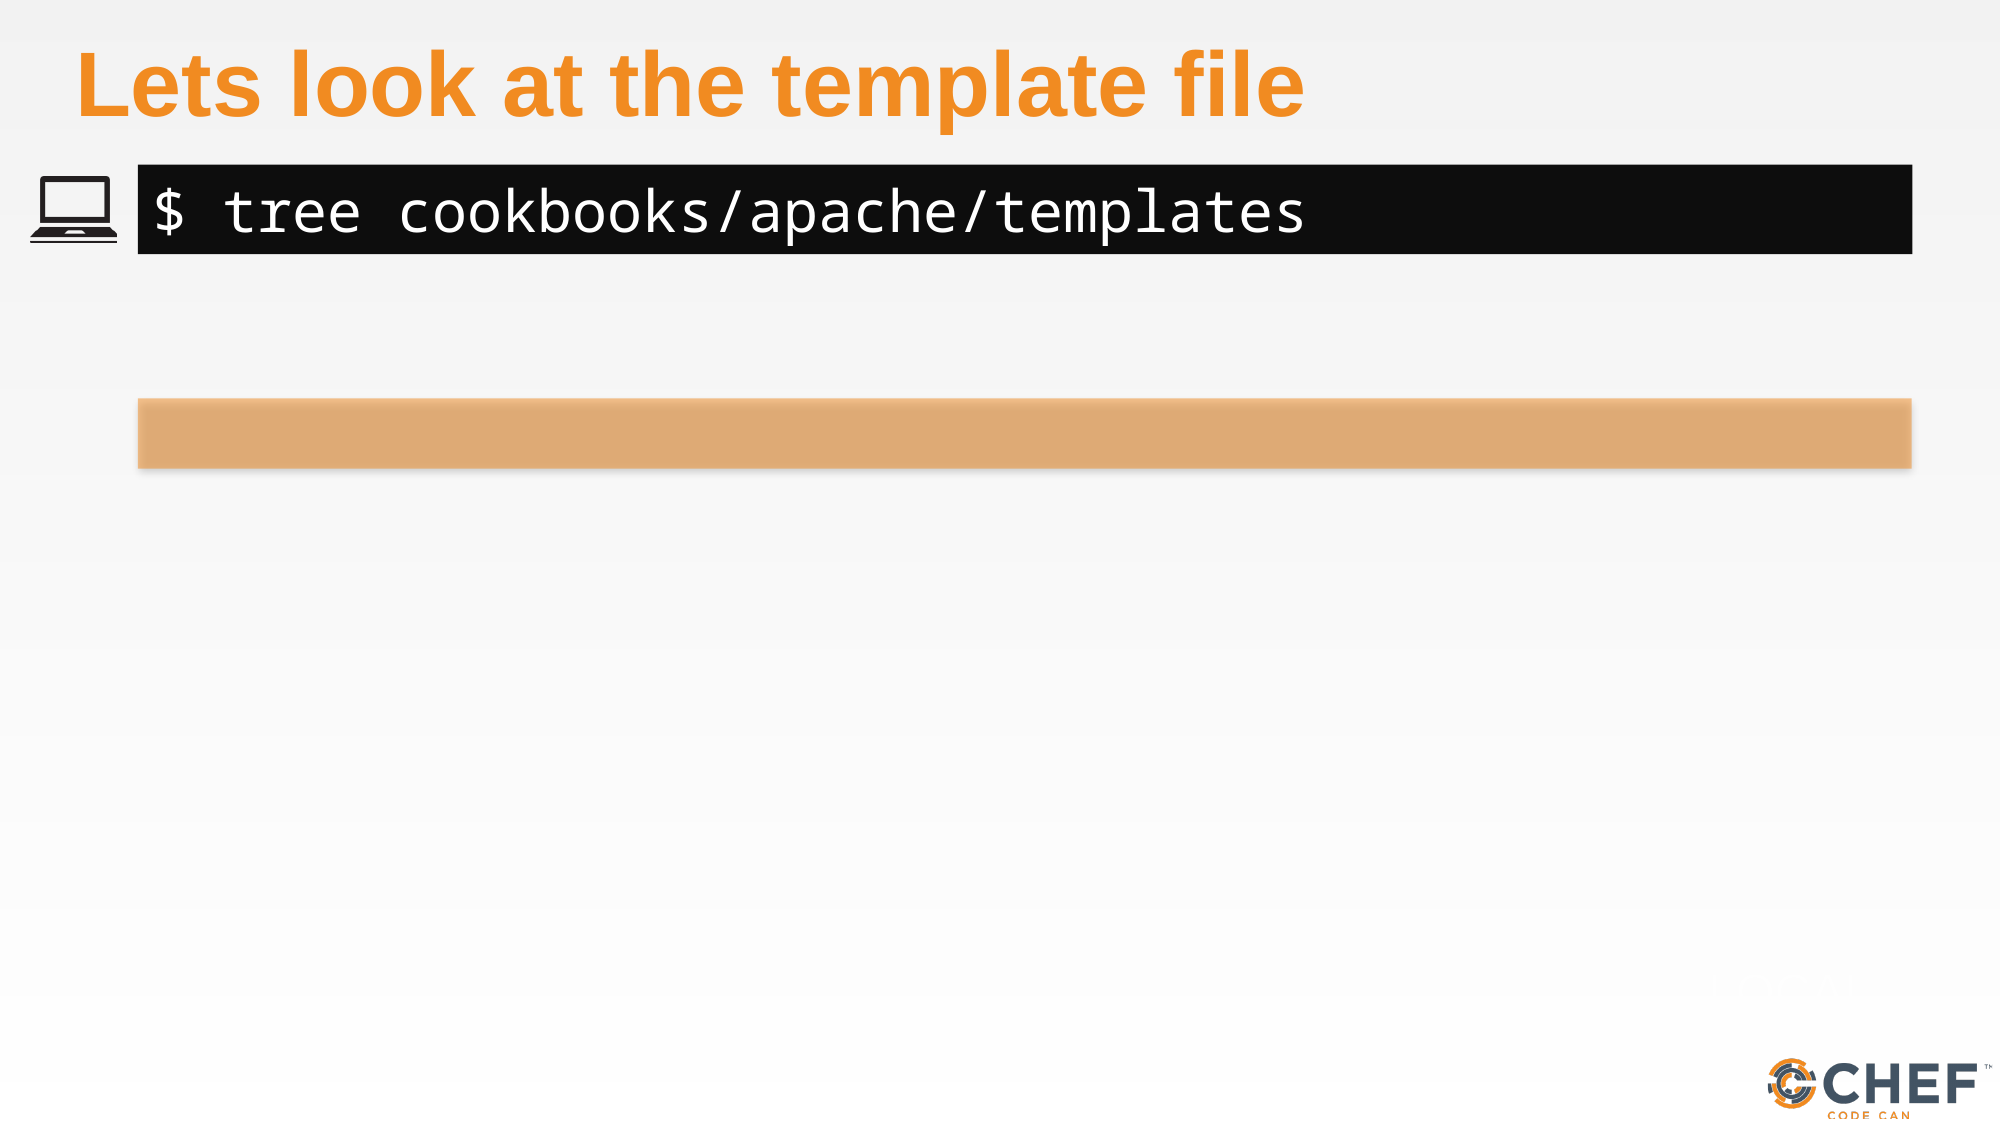

# Lets look at the template file
$ tree cookbooks/apache/templates